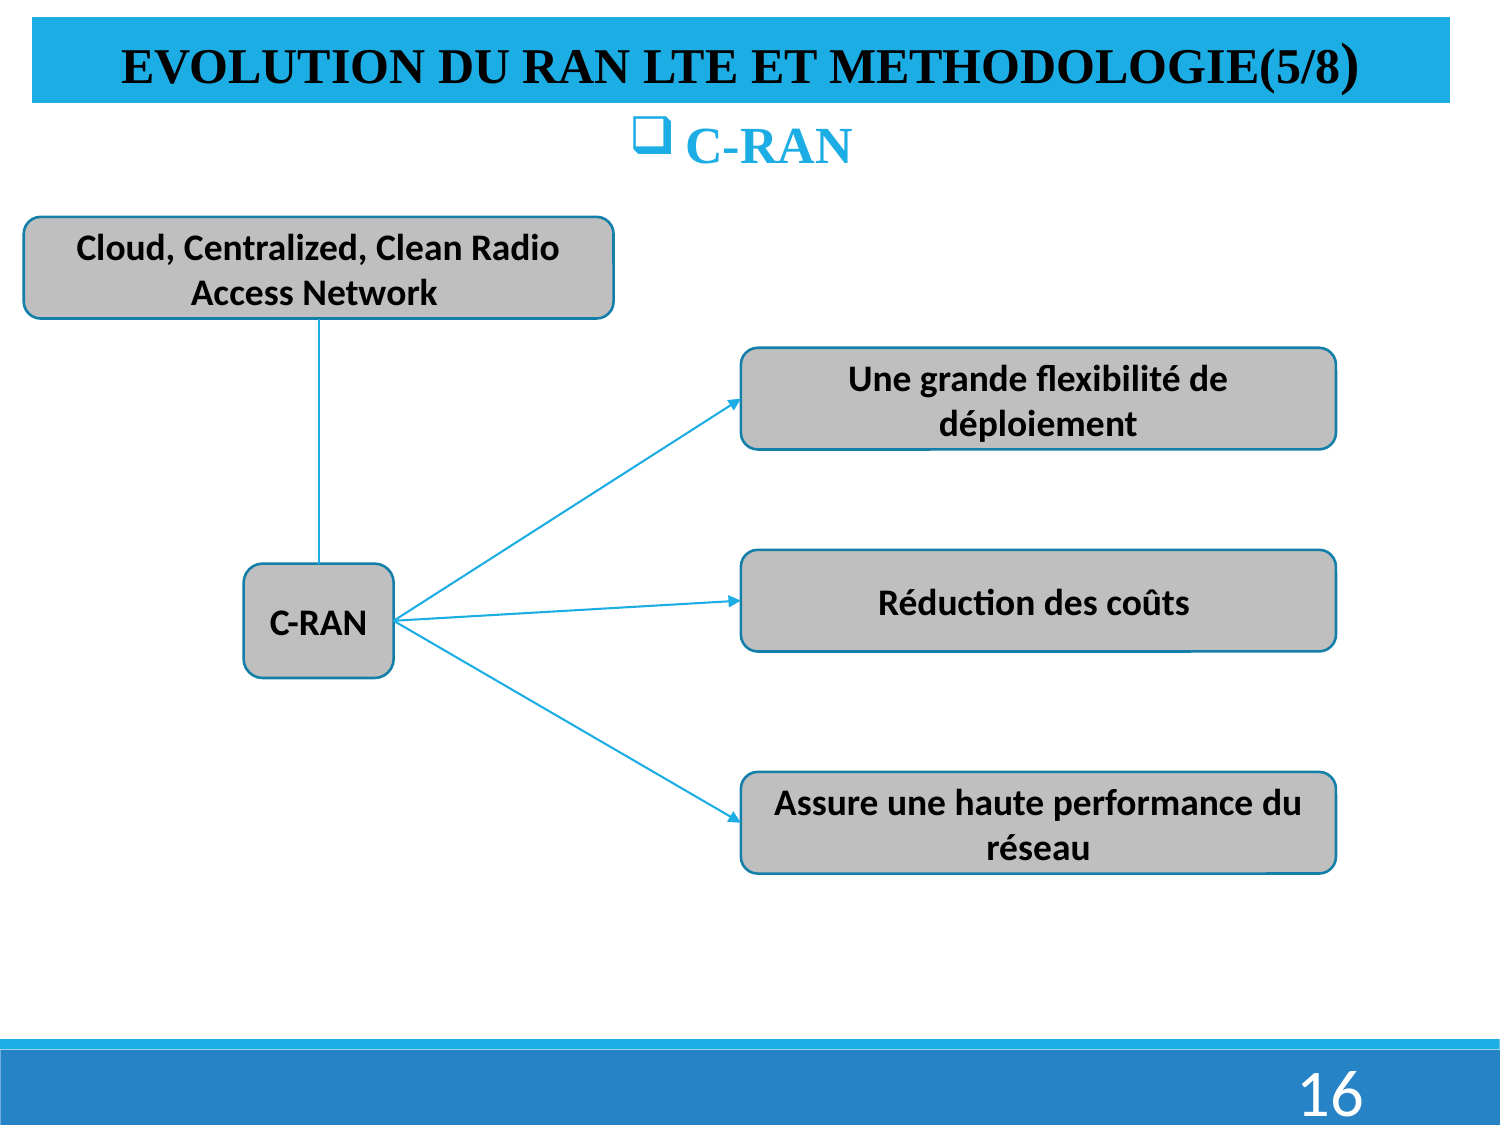

EVOLUTION DU RAN LTE ET METHODOLOGIE(5/8)
C-RAN
Cloud, Centralized, Clean Radio Access Network
Une grande flexibilité de déploiement
Réduction des coûts
C-RAN
Assure une haute performance du réseau
16